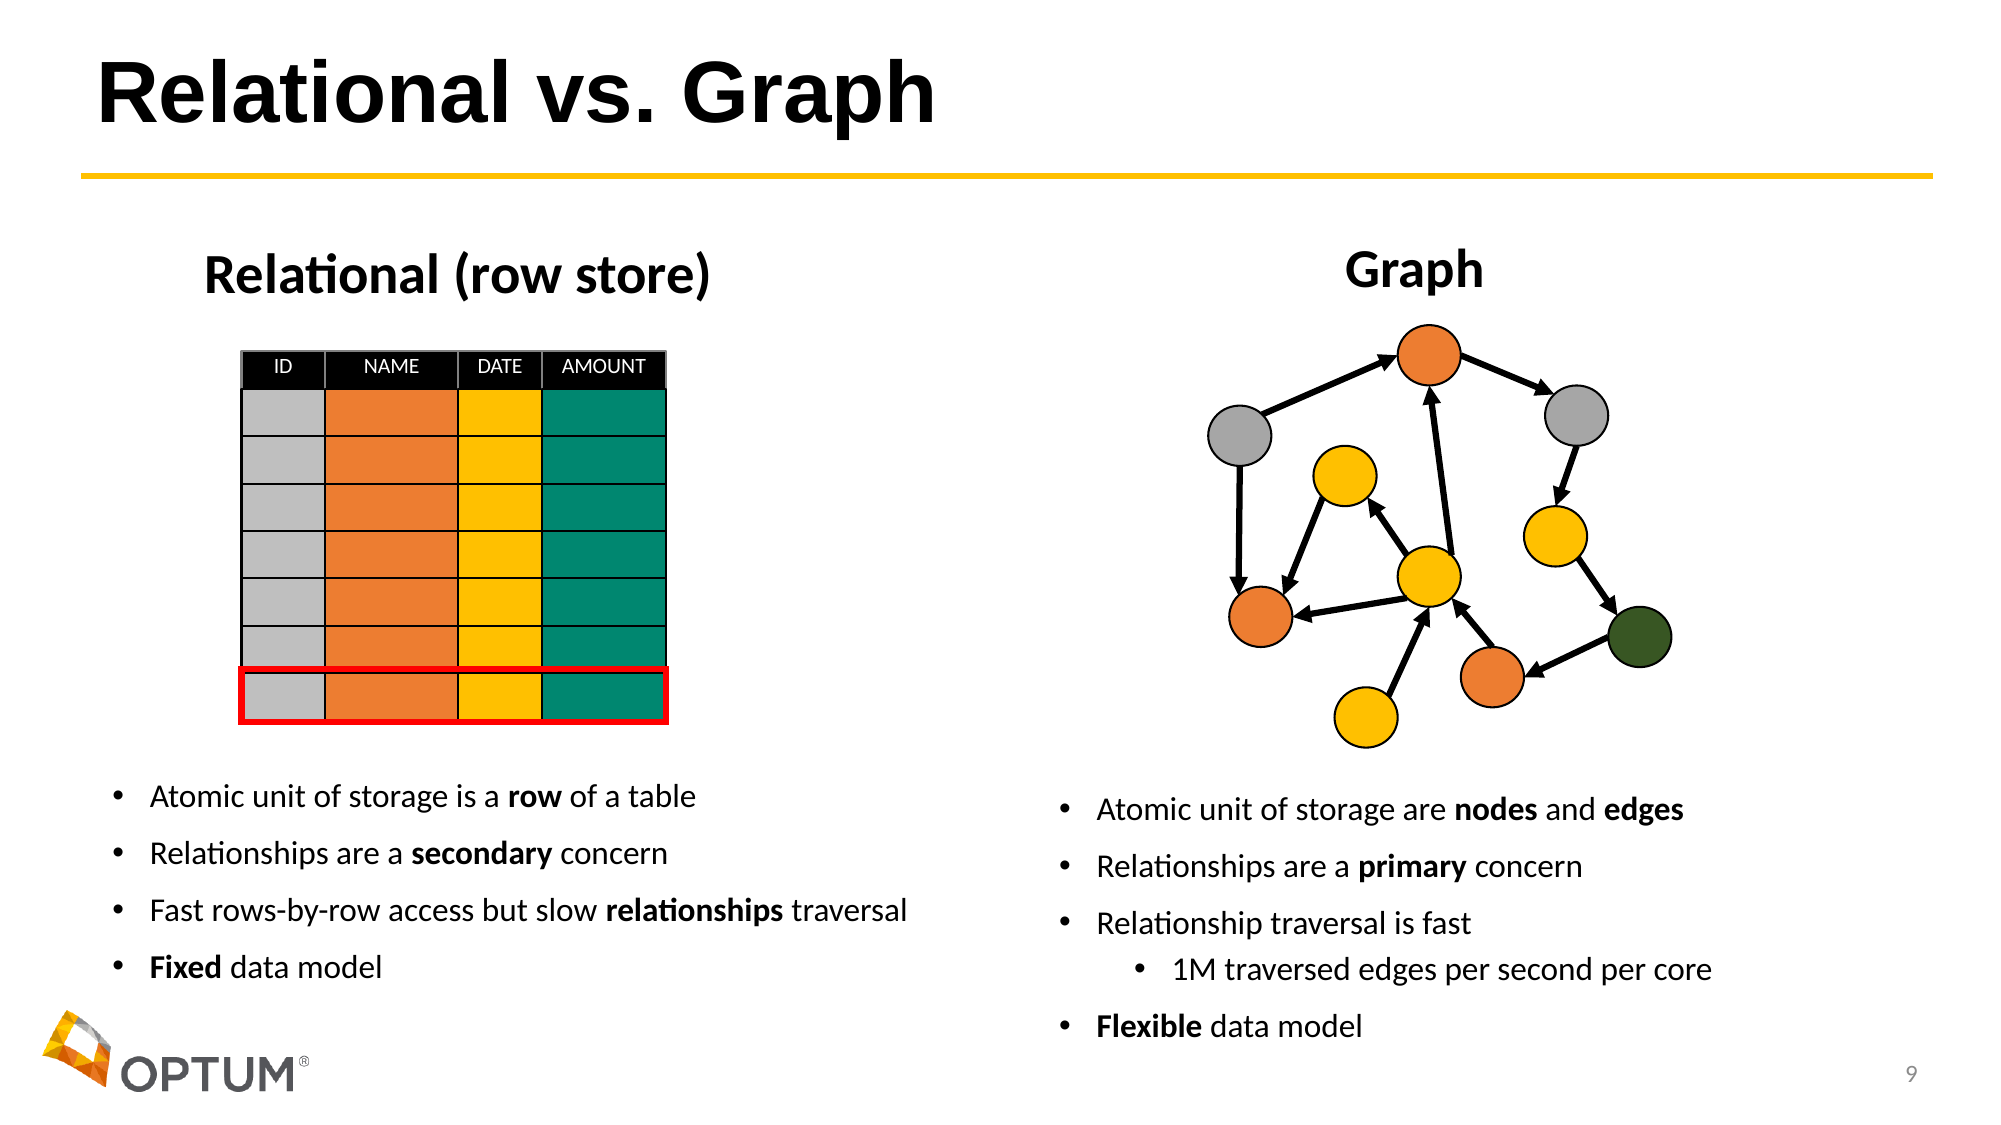

# Relational vs. Graph
Graph
Relational (row store)

ID
NAME
DATE
AMOUNT

Atomic unit of storage is a row of a table
Relationships are a secondary concern
Fast rows-by-row access but slow relationships traversal
Fixed data model
Atomic unit of storage are nodes and edges
Relationships are a primary concern
Relationship traversal is fast
1M traversed edges per second per core
Flexible data model
9